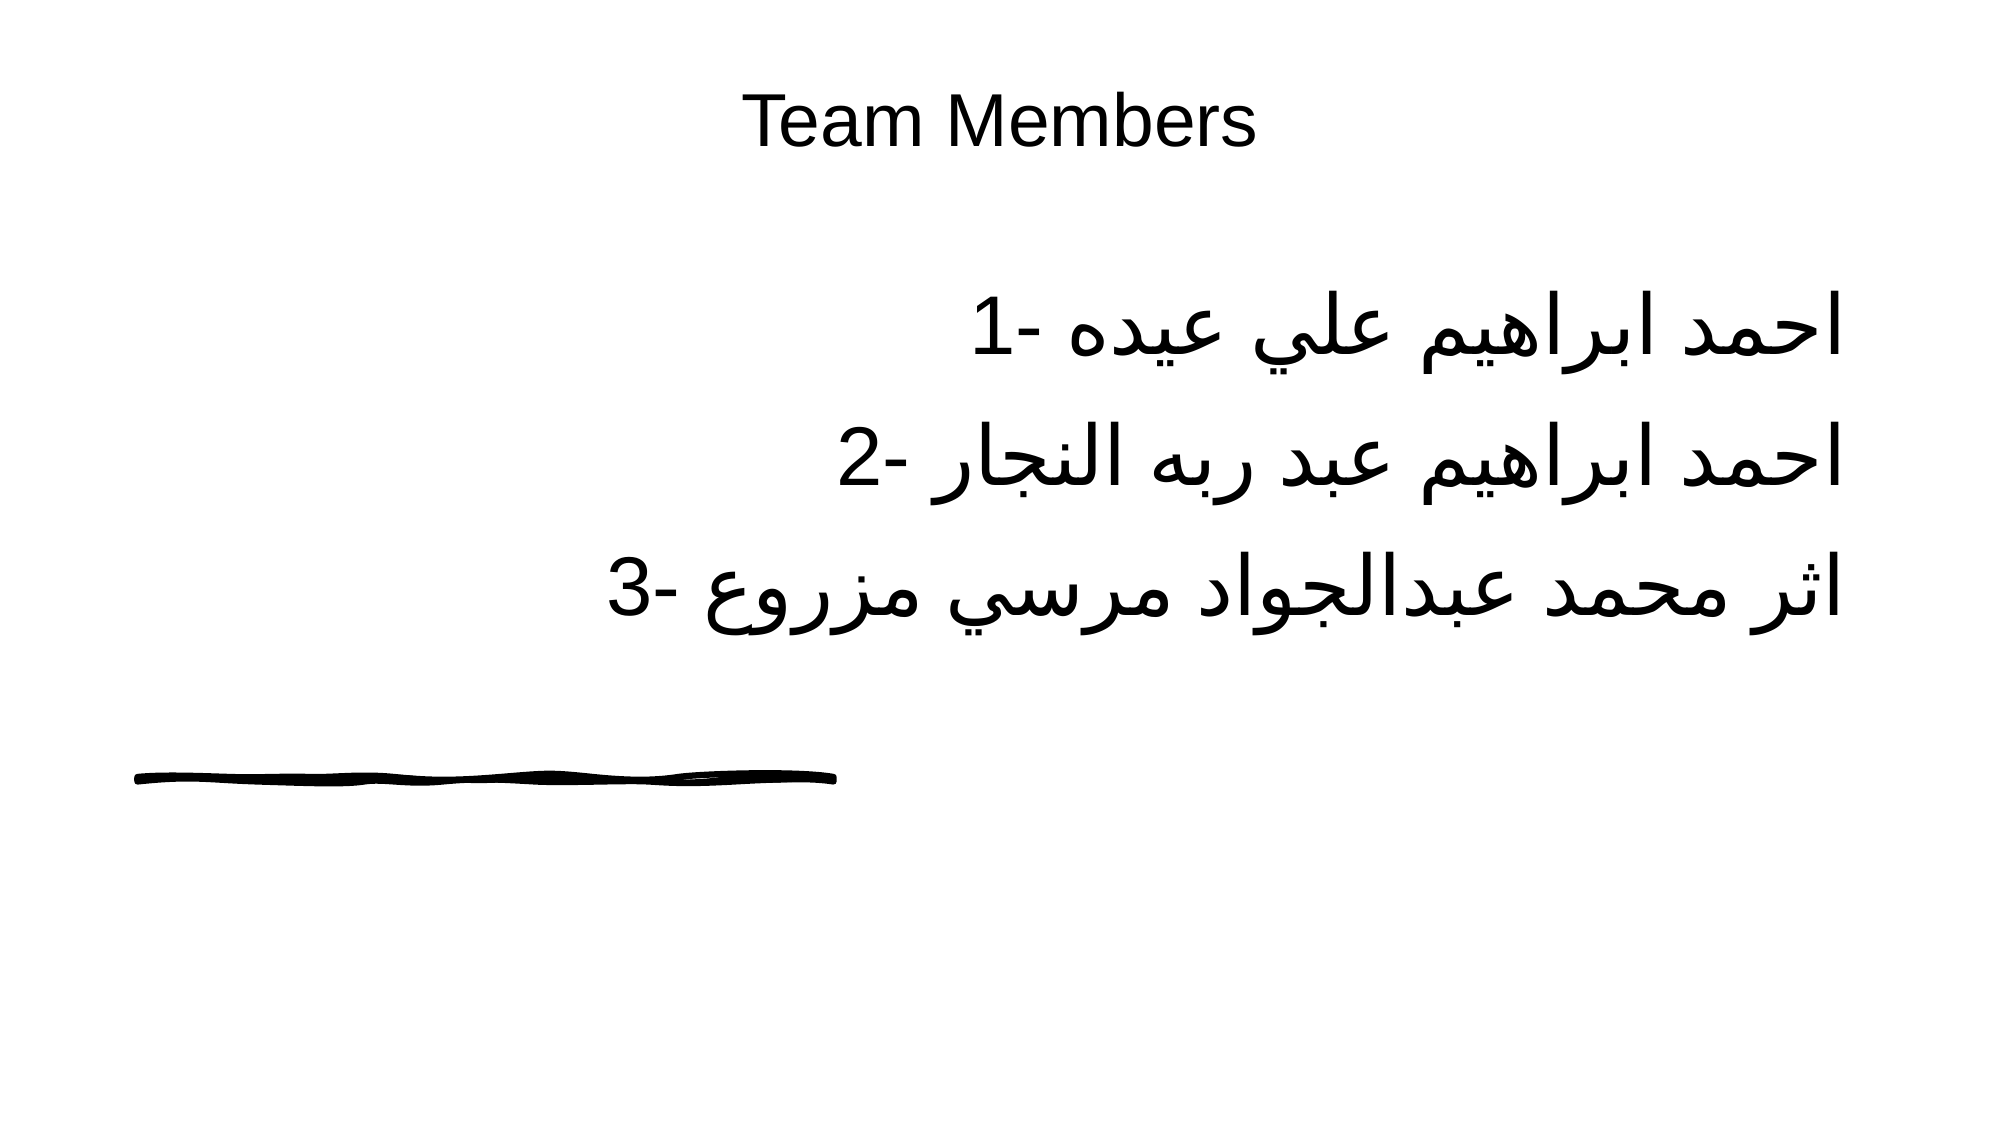

# Team Members
1- احمد ابراهيم علي عيده
2- احمد ابراهيم عبد ربه النجار
3- اثر محمد عبدالجواد مرسي مزروع